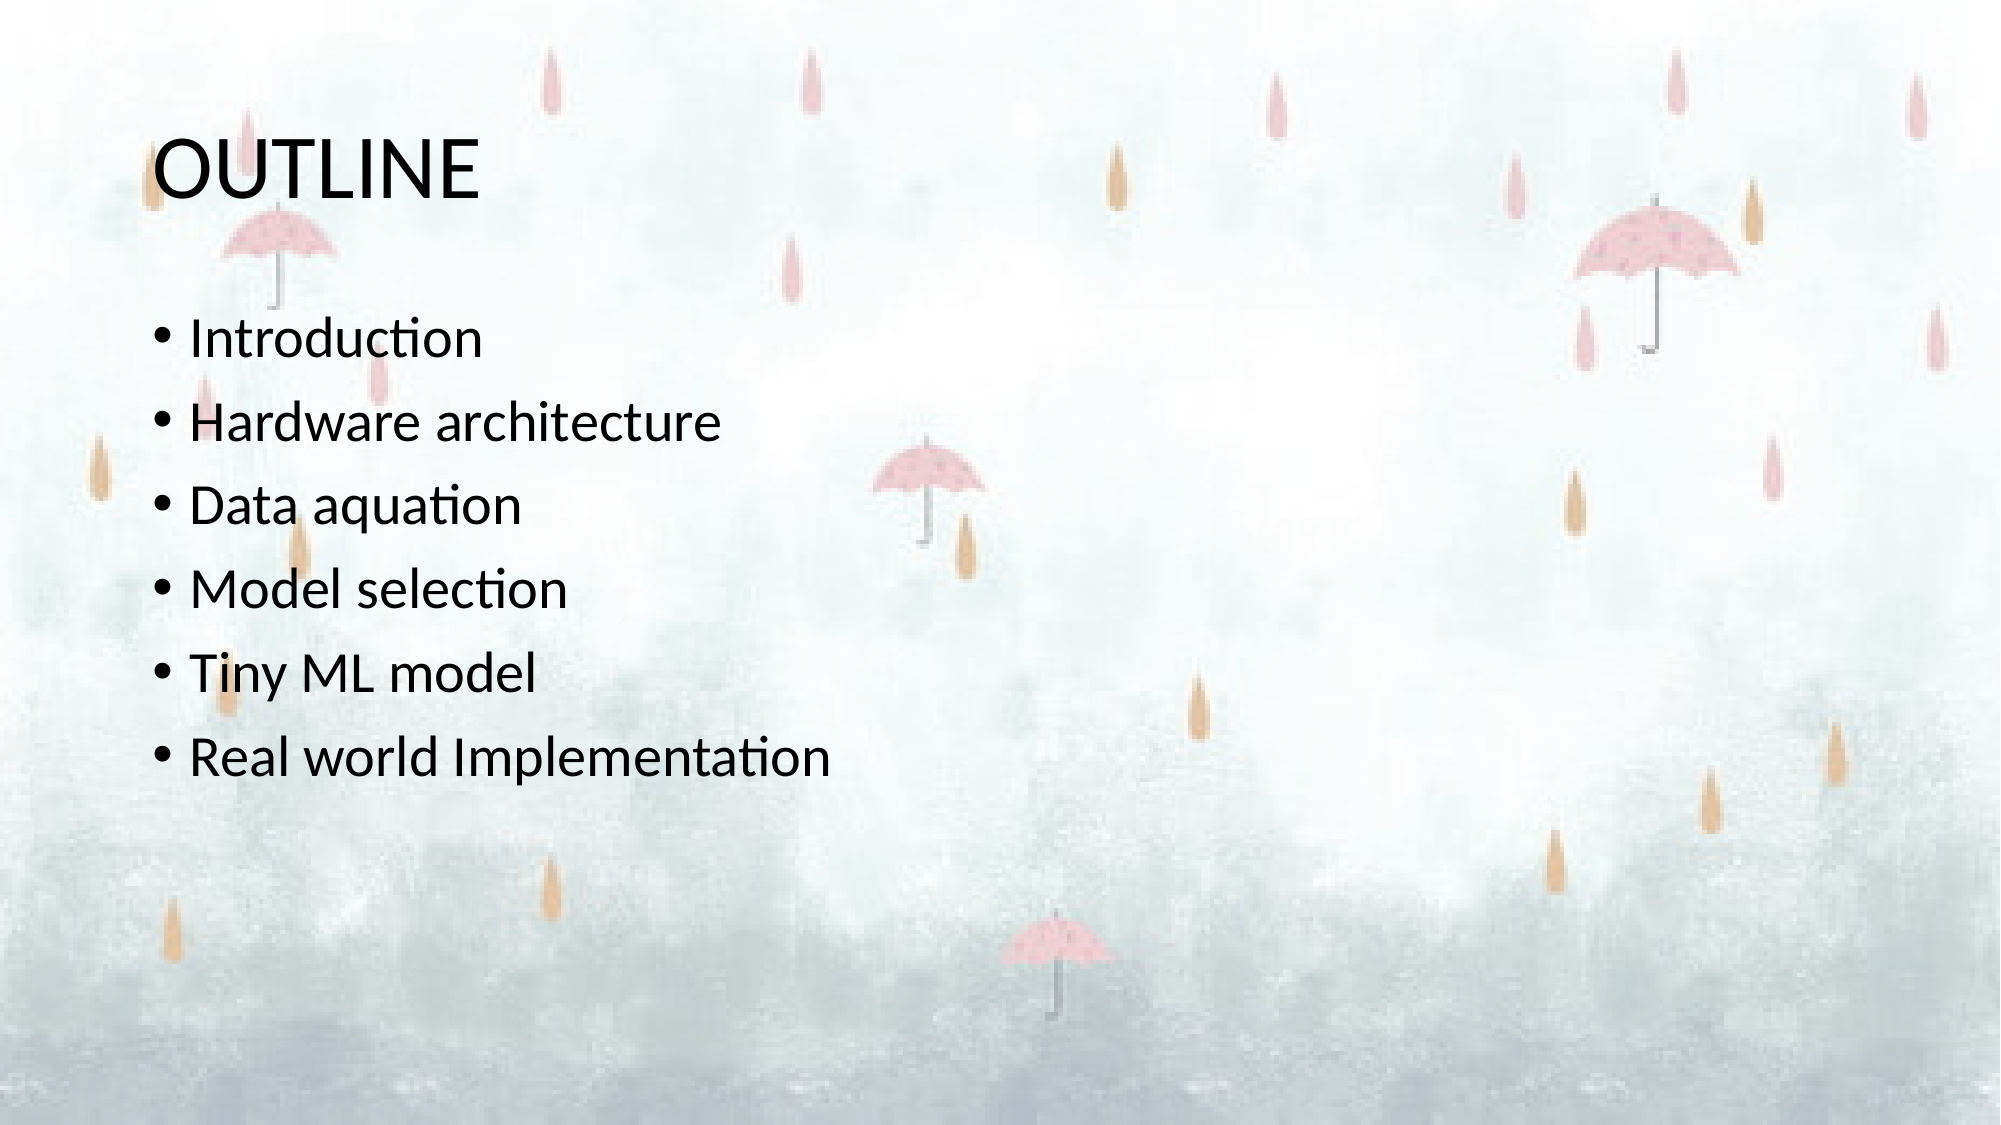

# OUTLINE
Introduction
Hardware architecture
Data aquation
Model selection
Tiny ML model
Real world Implementation